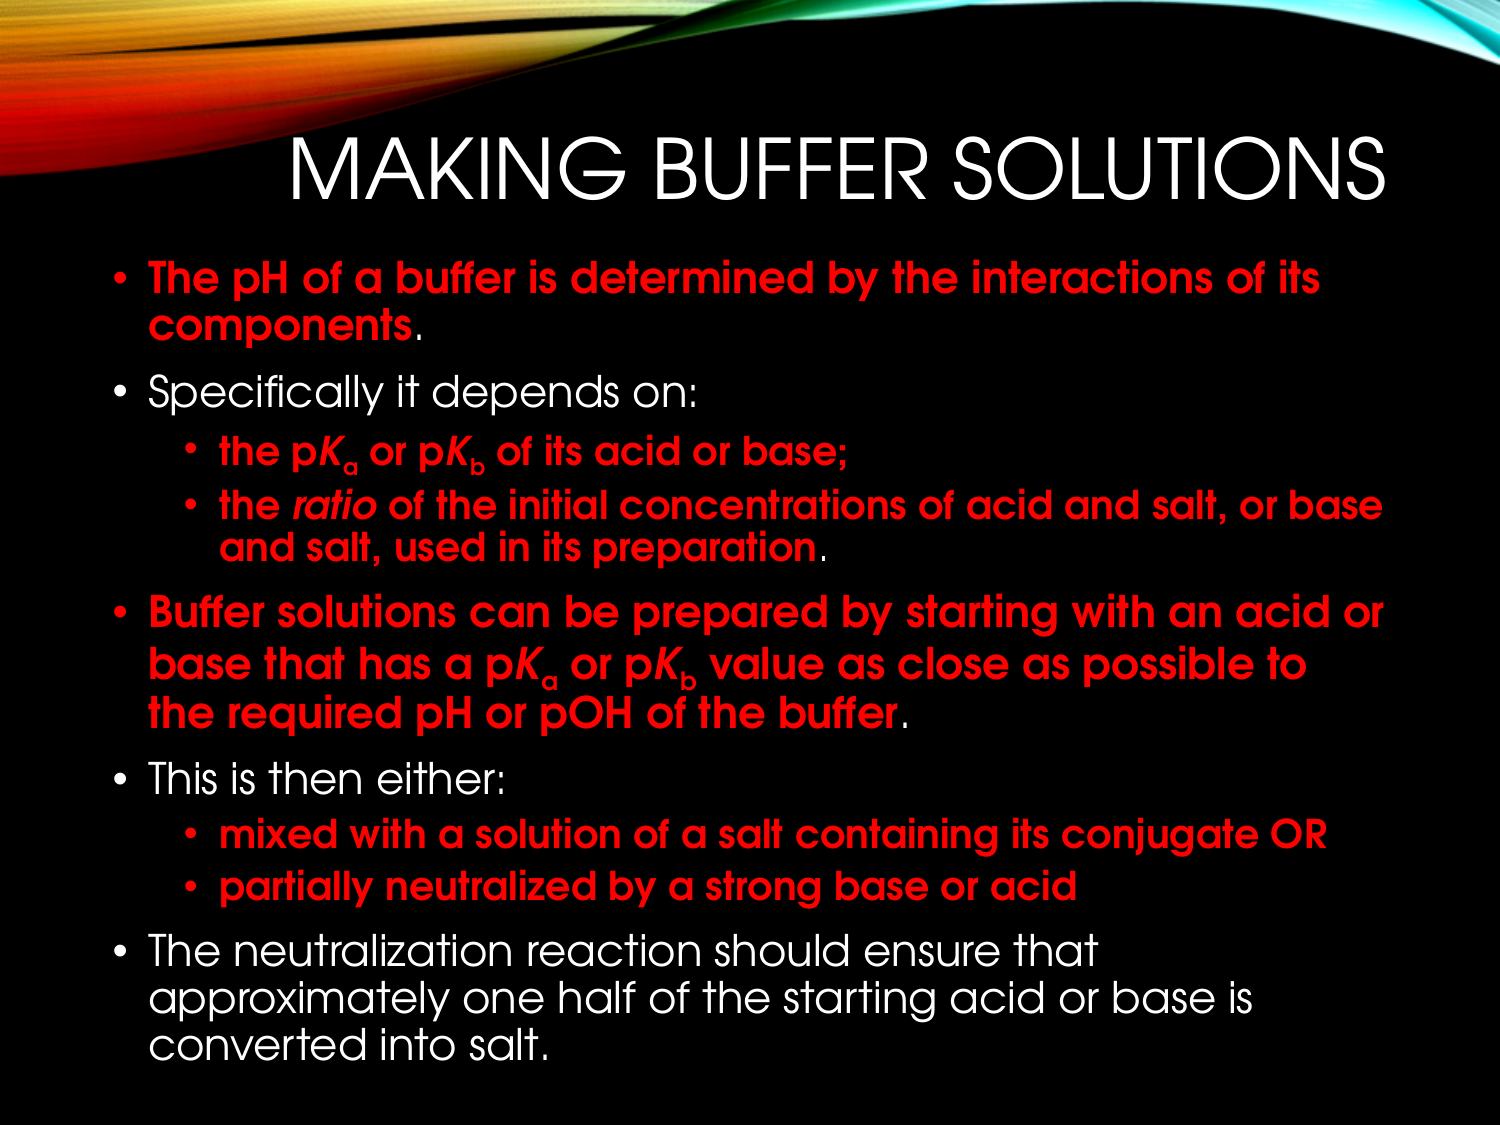

# Making buffer solutions
The pH of a buffer is determined by the interactions of its components.
Specifically it depends on:
the pKa or pKb of its acid or base;
the ratio of the initial concentrations of acid and salt, or base and salt, used in its preparation.
Buffer solutions can be prepared by starting with an acid or base that has a pKa or pKb value as close as possible to the required pH or pOH of the buffer.
This is then either:
mixed with a solution of a salt containing its conjugate OR
partially neutralized by a strong base or acid
The neutralization reaction should ensure that approximately one half of the starting acid or base is converted into salt.